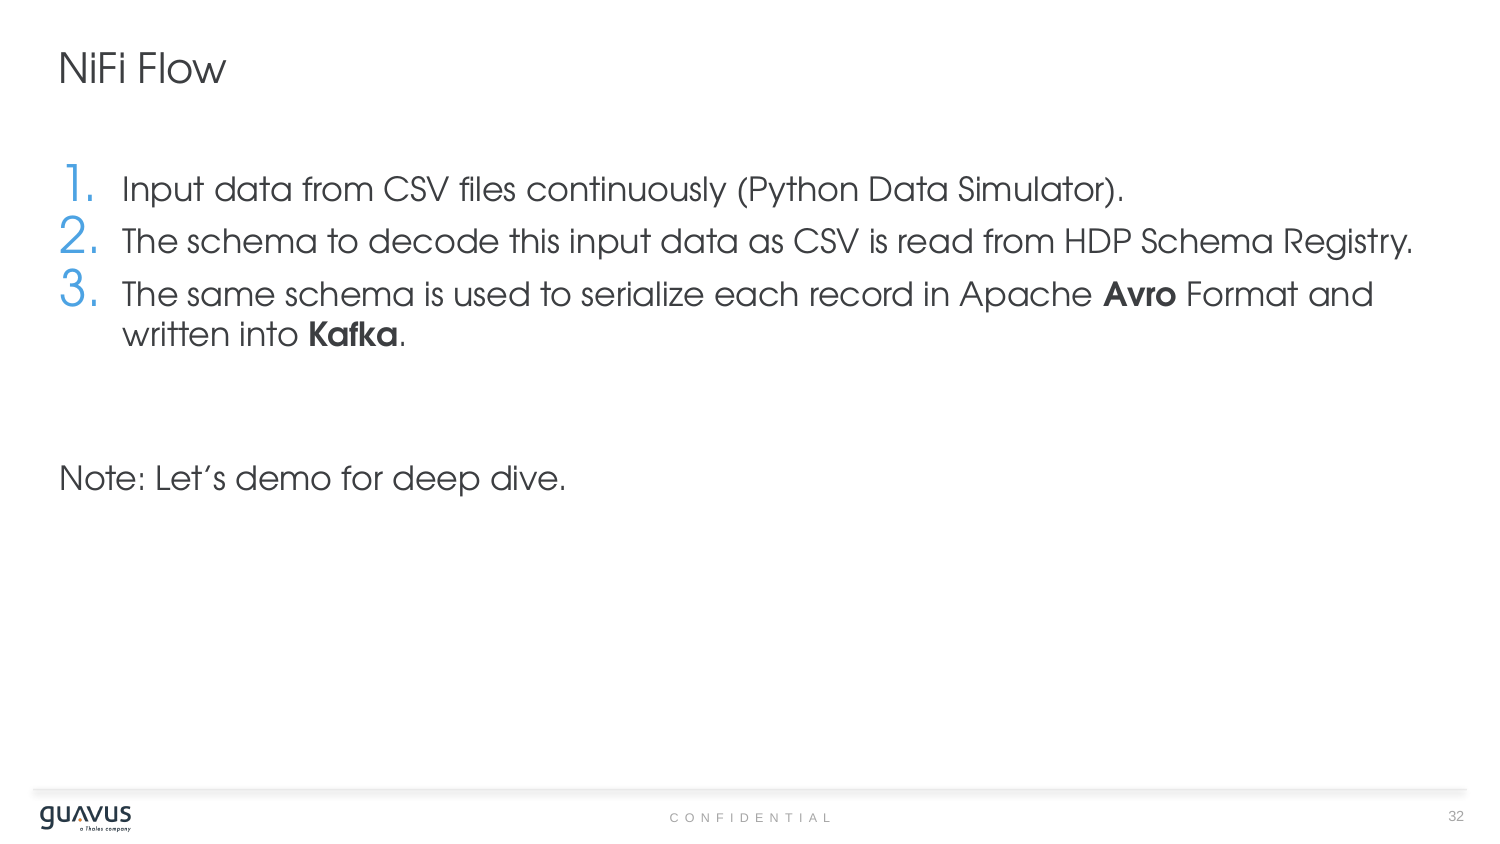

# NiFi Flow
Input data from CSV files continuously (Python Data Simulator).
The schema to decode this input data as CSV is read from HDP Schema Registry.
The same schema is used to serialize each record in Apache Avro Format and written into Kafka.

Note: Let’s demo for deep dive.